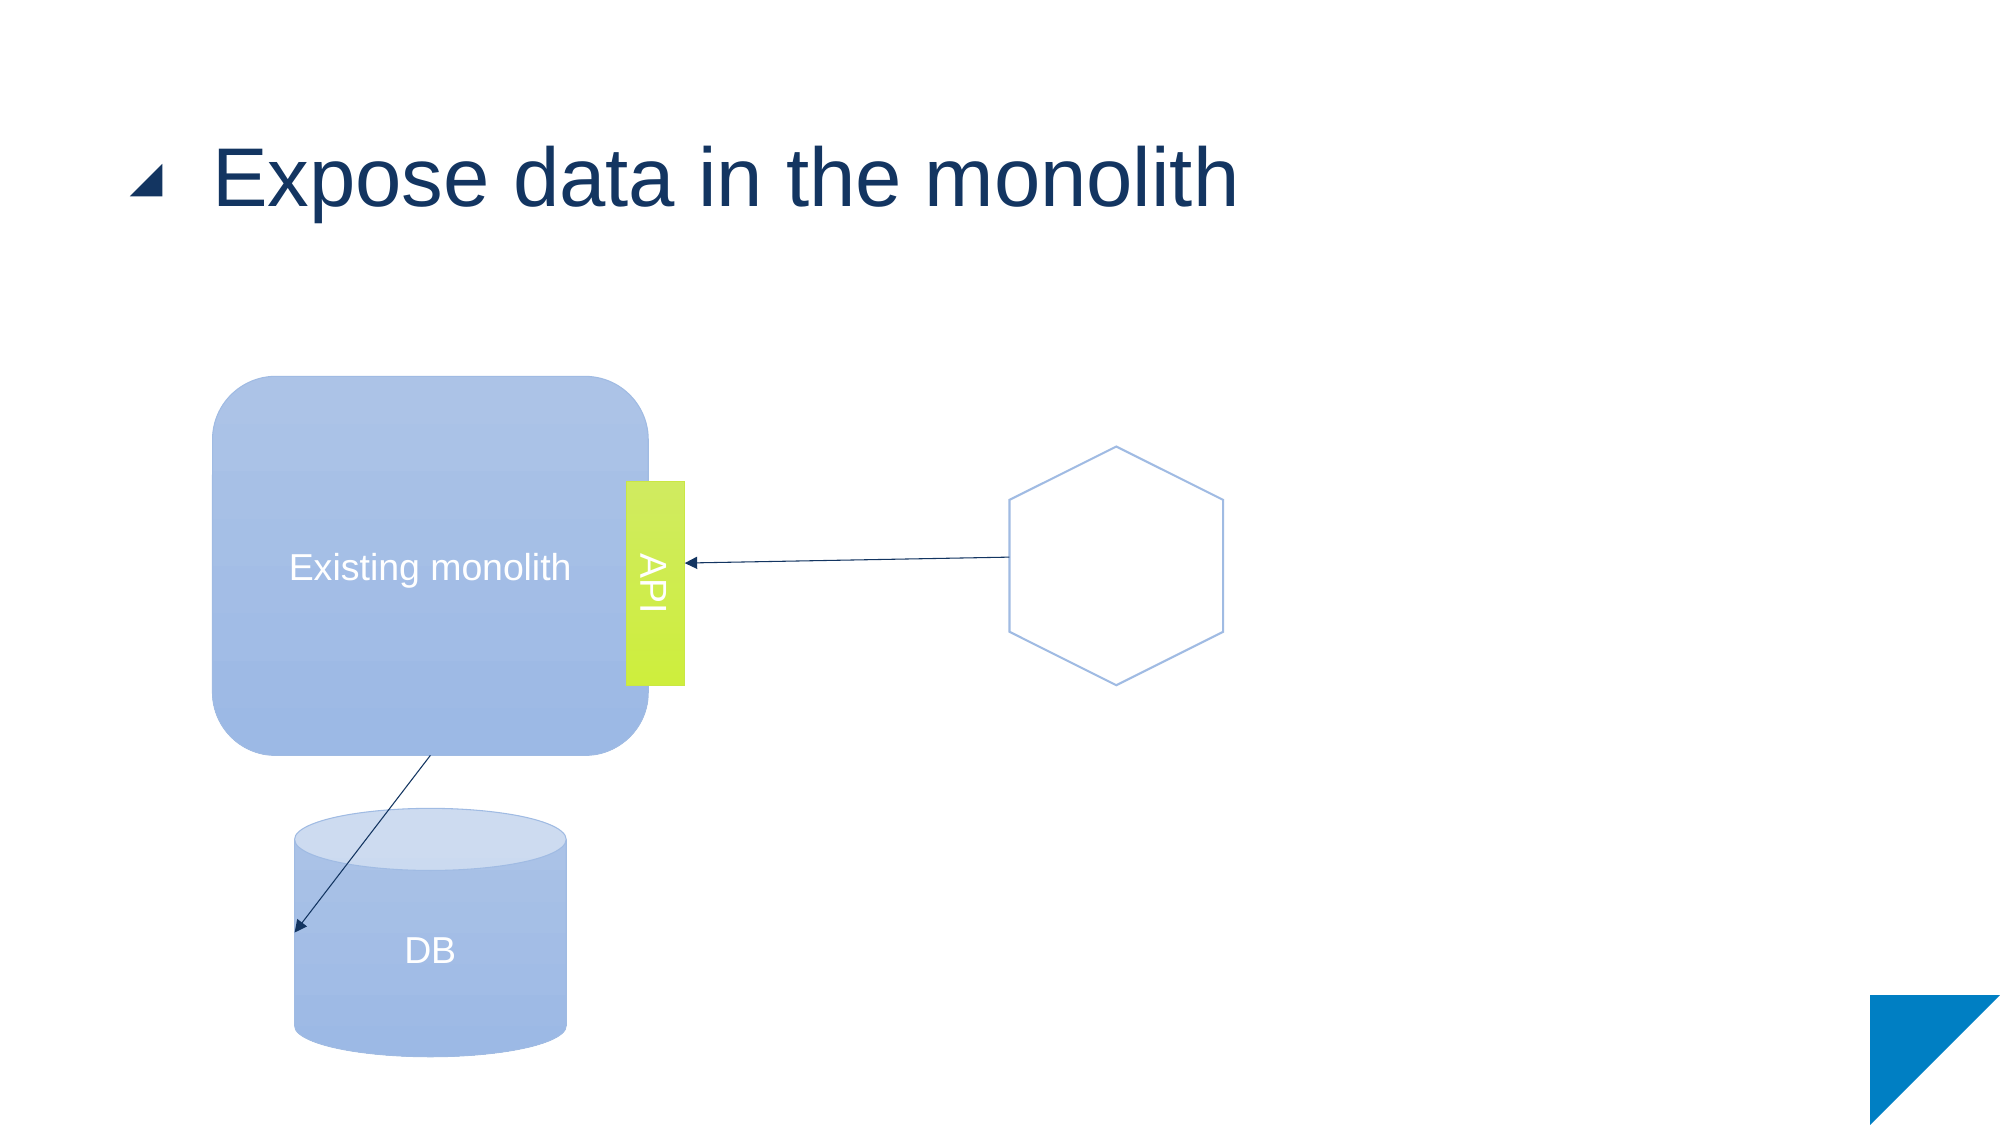

# Expose data in the monolith
Existing monolith

API
DB